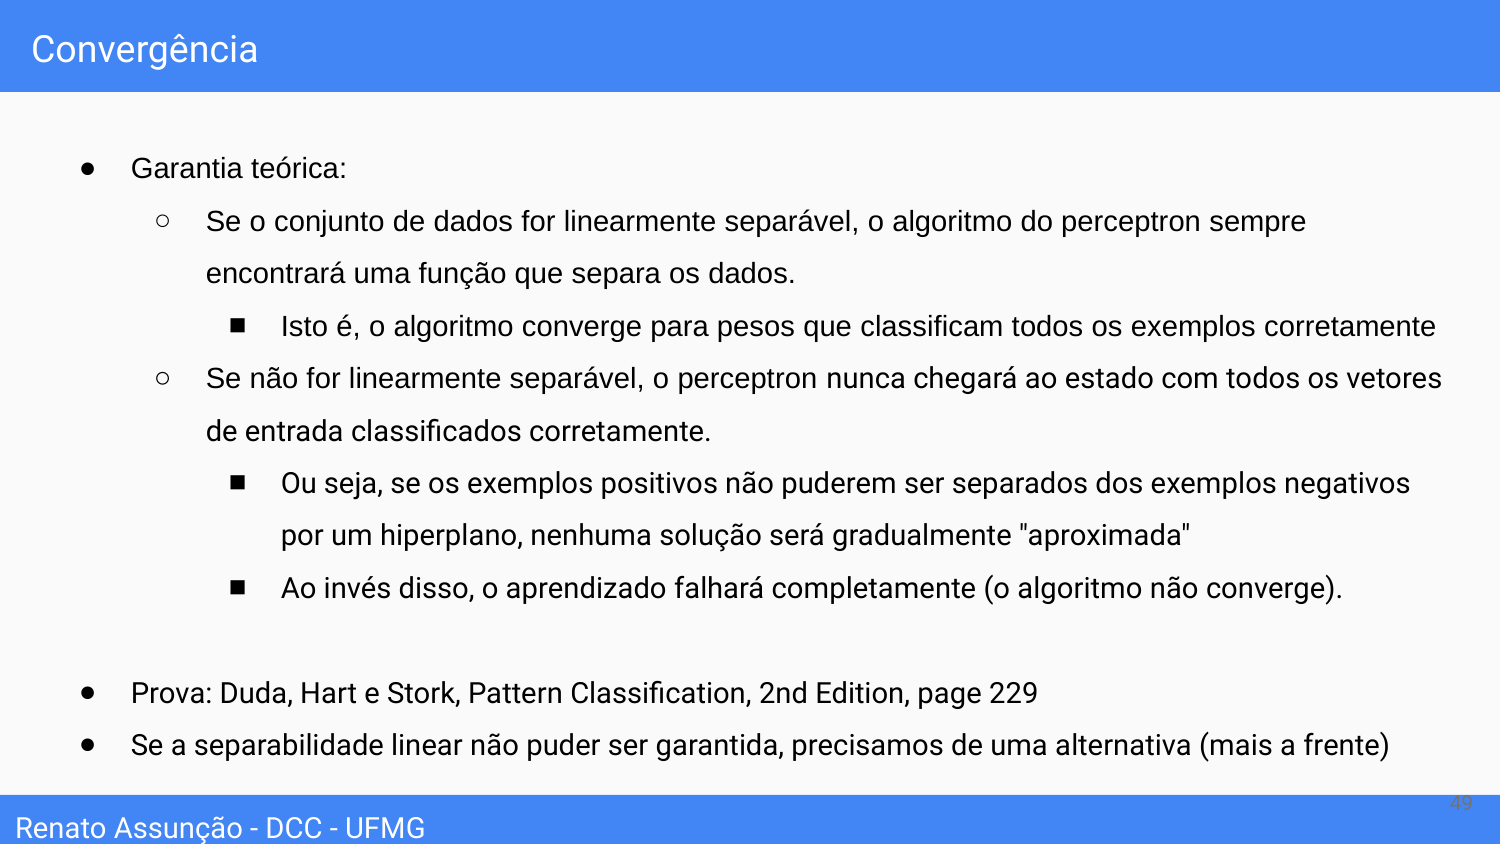

# Convergência
Garantia teórica:
Se o conjunto de dados for linearmente separável, o algoritmo do perceptron sempre encontrará uma função que separa os dados.
Isto é, o algoritmo converge para pesos que classificam todos os exemplos corretamente
Se não for linearmente separável, o perceptron nunca chegará ao estado com todos os vetores de entrada classificados corretamente.
Ou seja, se os exemplos positivos não puderem ser separados dos exemplos negativos por um hiperplano, nenhuma solução será gradualmente "aproximada"
Ao invés disso, o aprendizado falhará completamente (o algoritmo não converge).

Prova: Duda, Hart e Stork, Pattern Classification, 2nd Edition, page 229
Se a separabilidade linear não puder ser garantida, precisamos de uma alternativa (mais a frente)

49